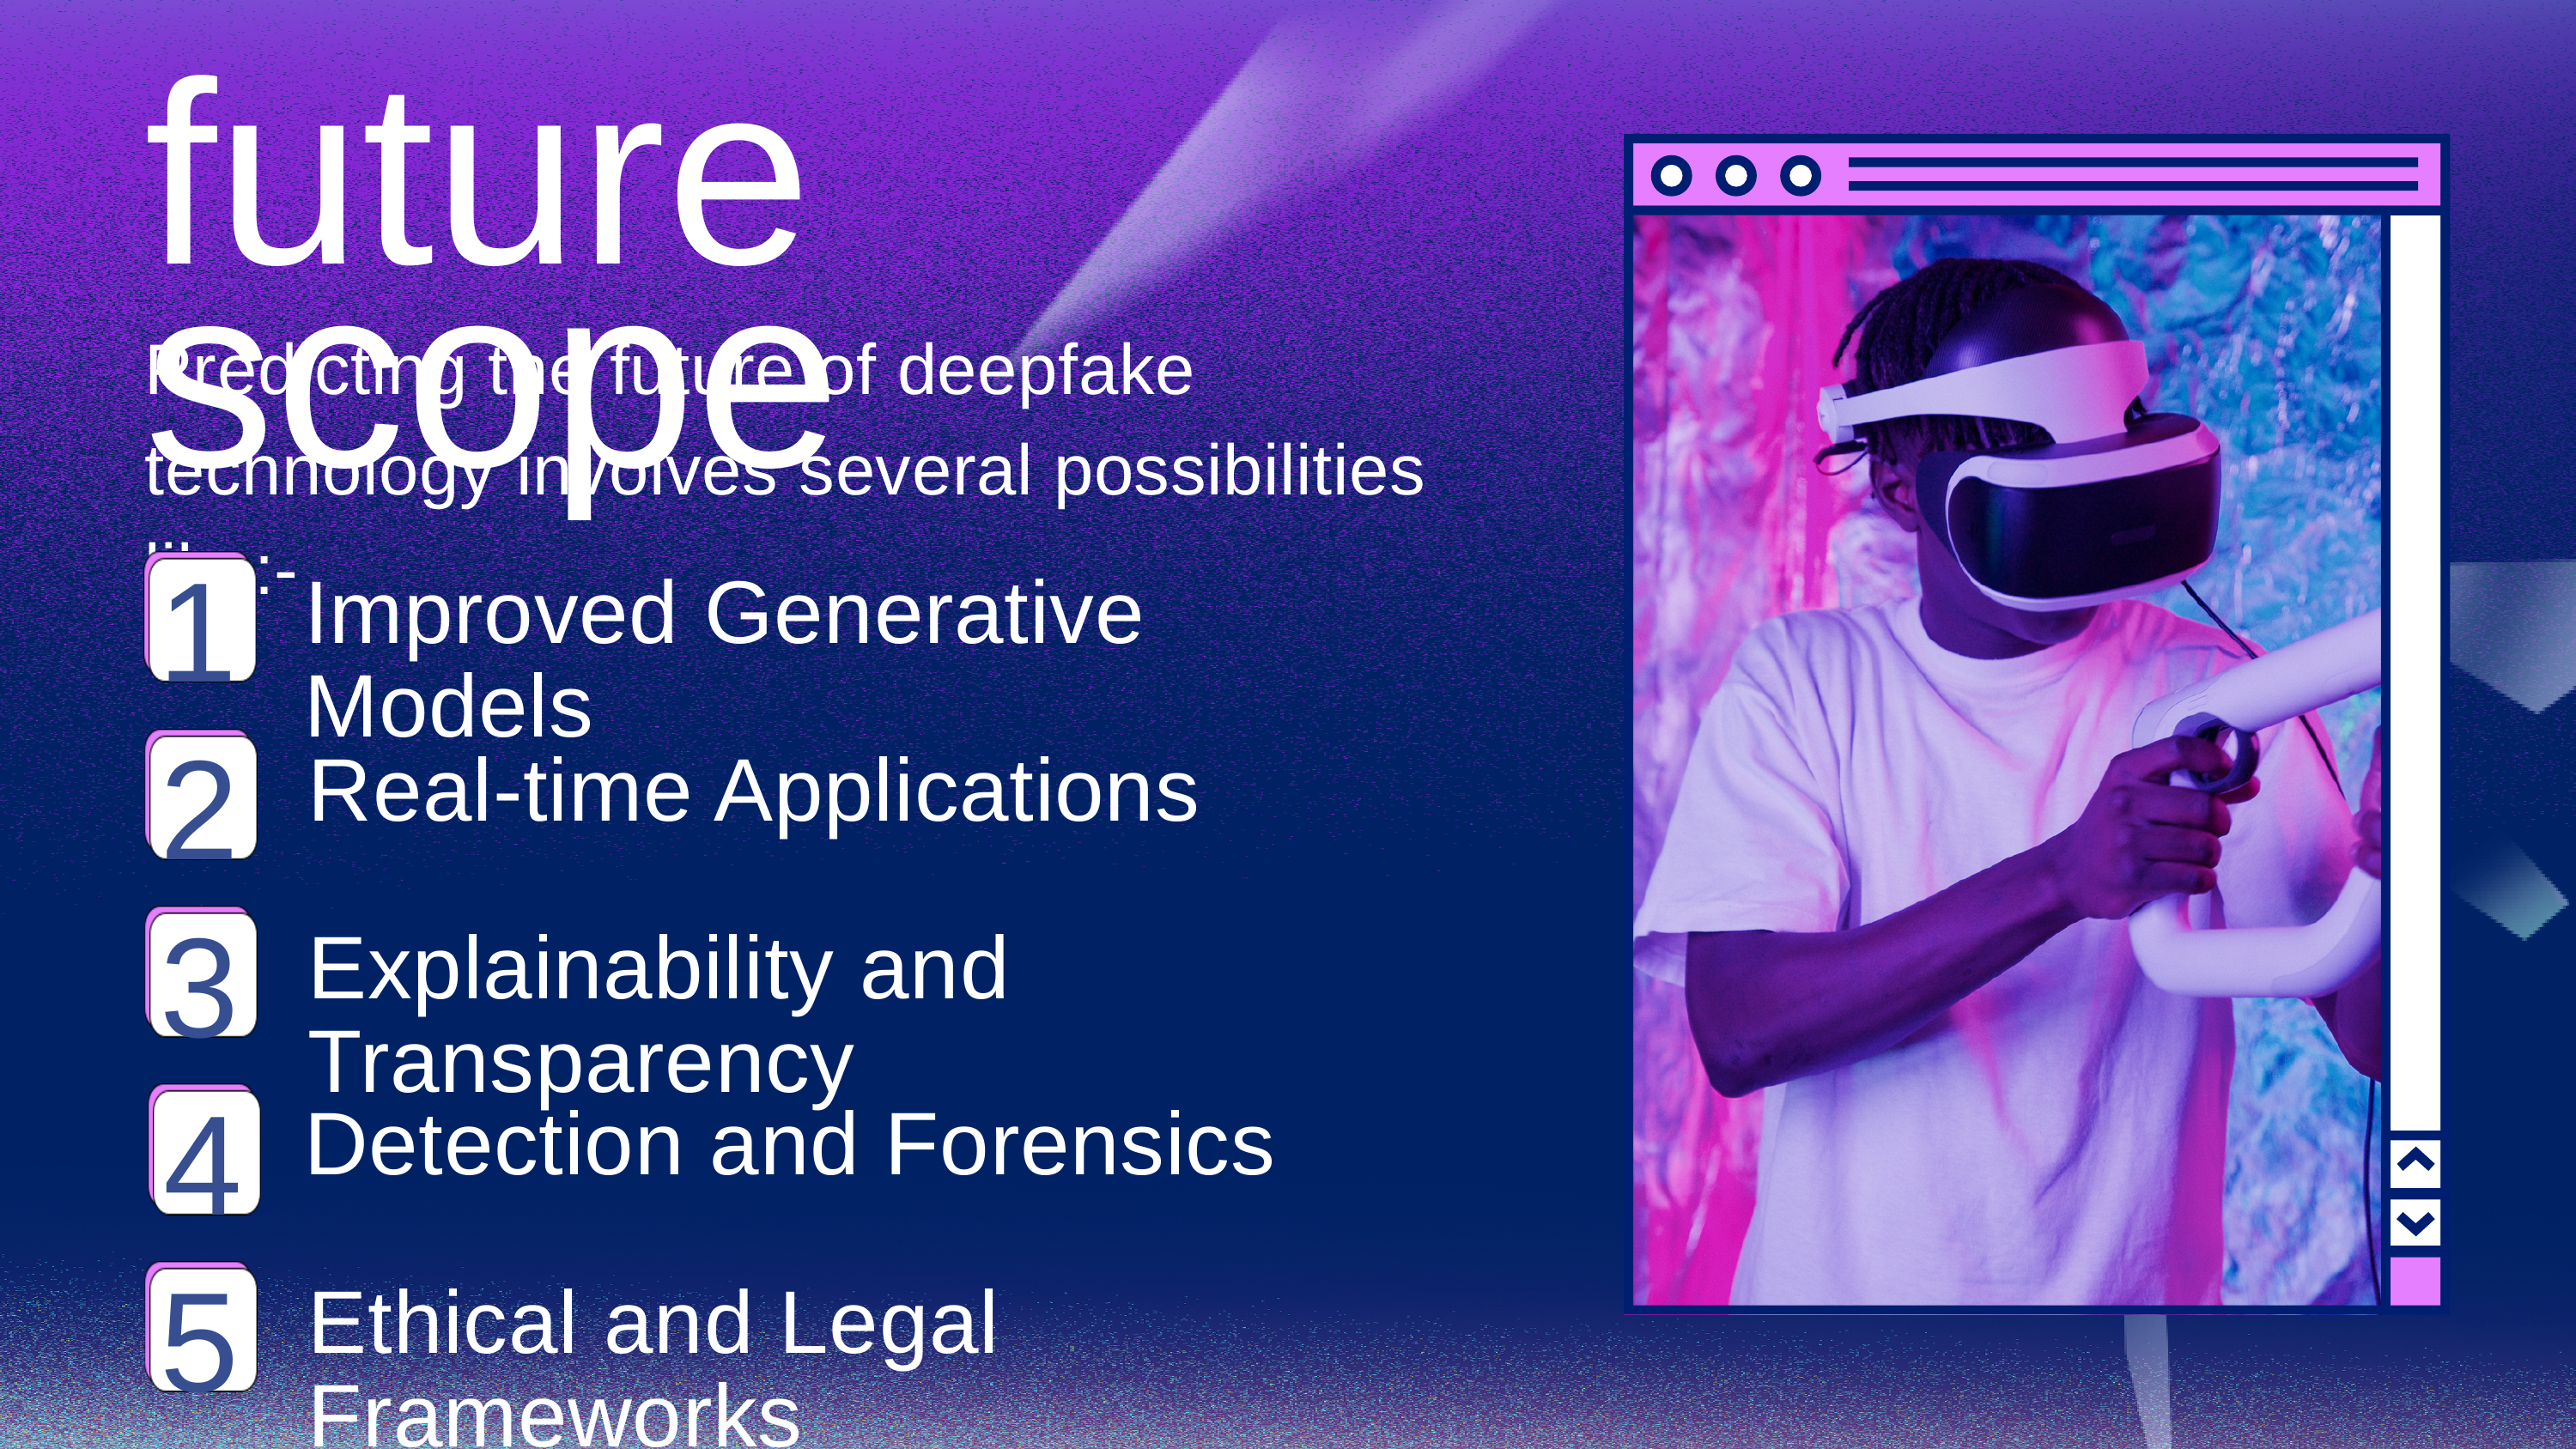

future scope

Predicting the future of deepfake technology involves several possibilities like:-
1

Improved Generative Models
2

Real-time Applications
3

Explainability and Transparency
4

Detection and Forensics
5

Ethical and Legal Frameworks